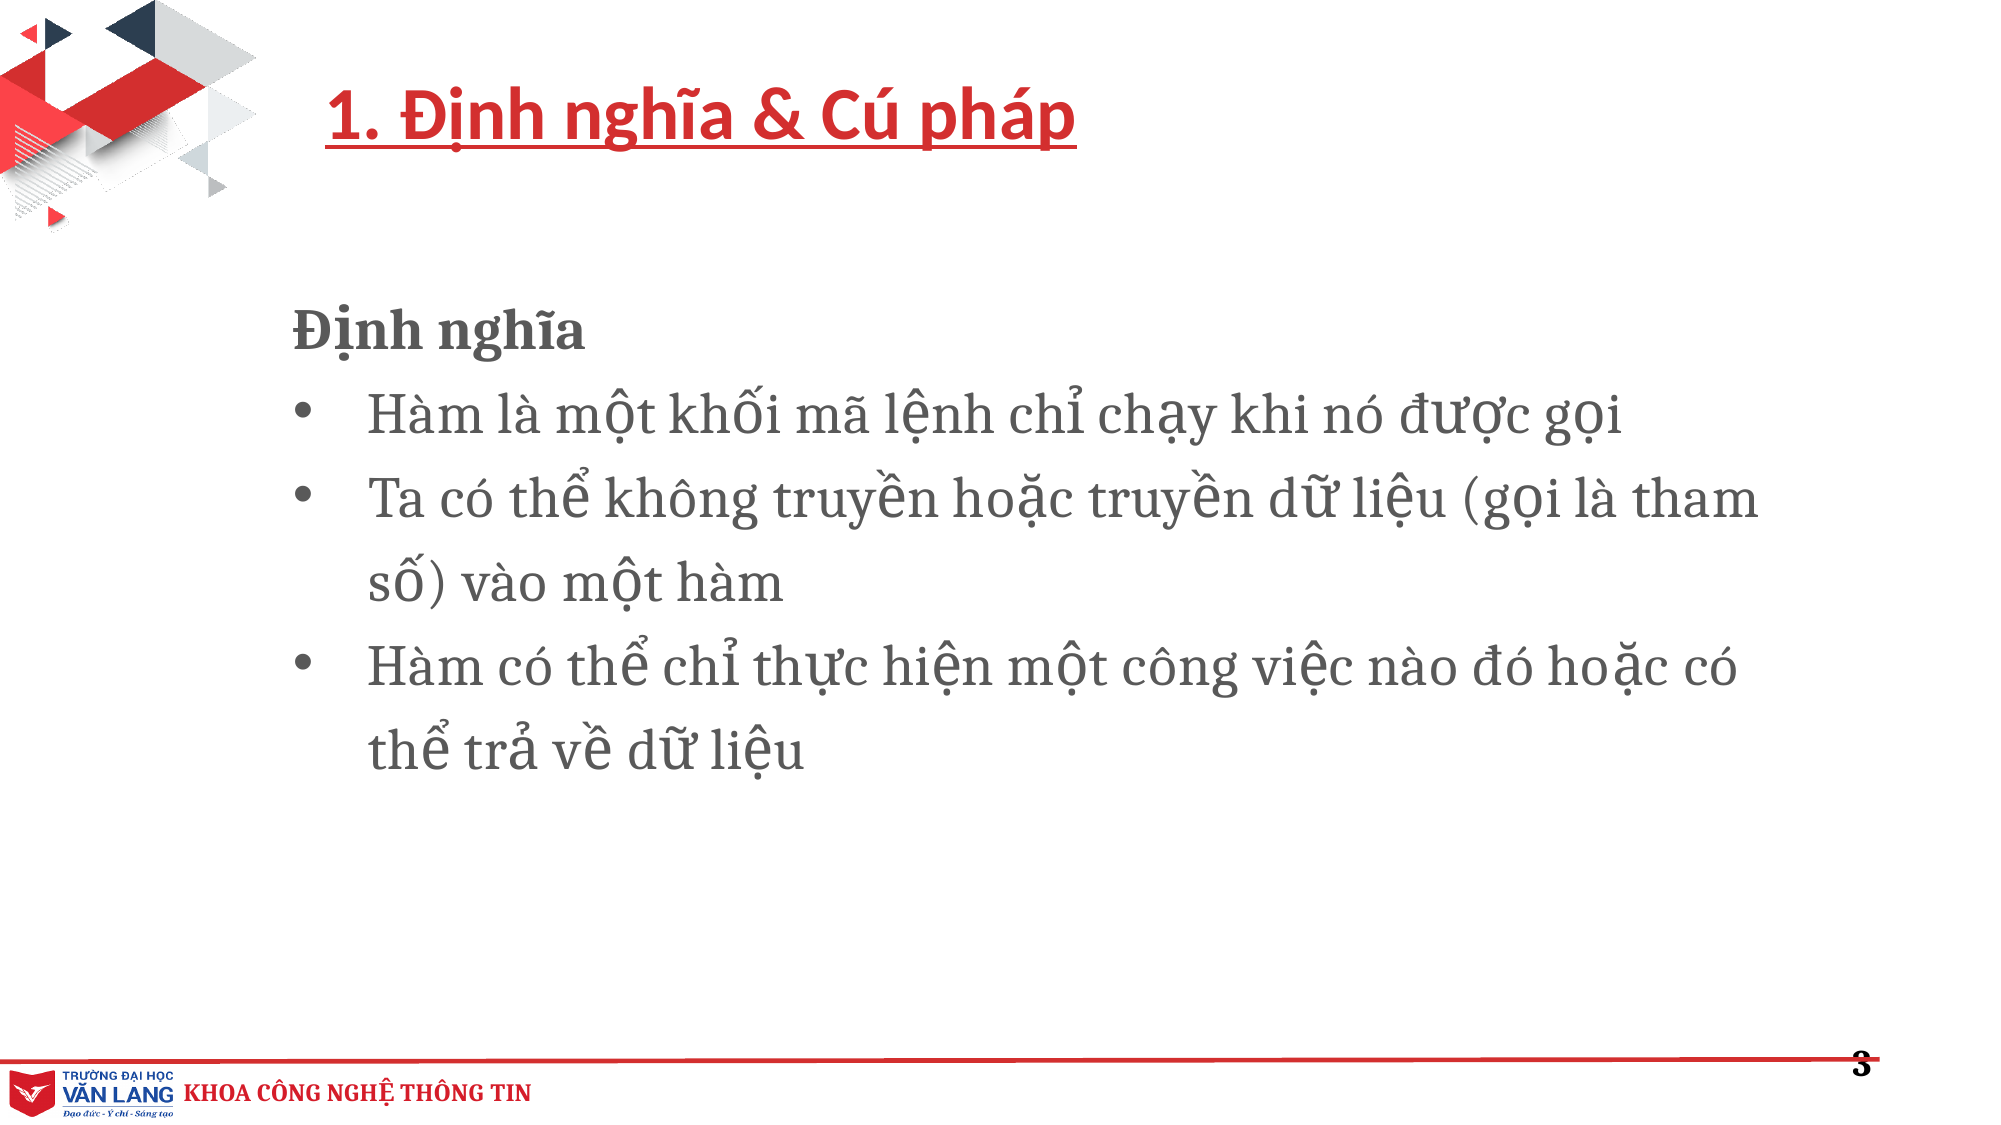

1. Định nghĩa & Cú pháp

Định nghĩa
Hàm là một khối mã lệnh chỉ chạy khi nó được gọi
Ta có thể không truyền hoặc truyền dữ liệu (gọi là tham số) vào một hàm
Hàm có thể chỉ thực hiện một công việc nào đó hoặc có thể trả về dữ liệu